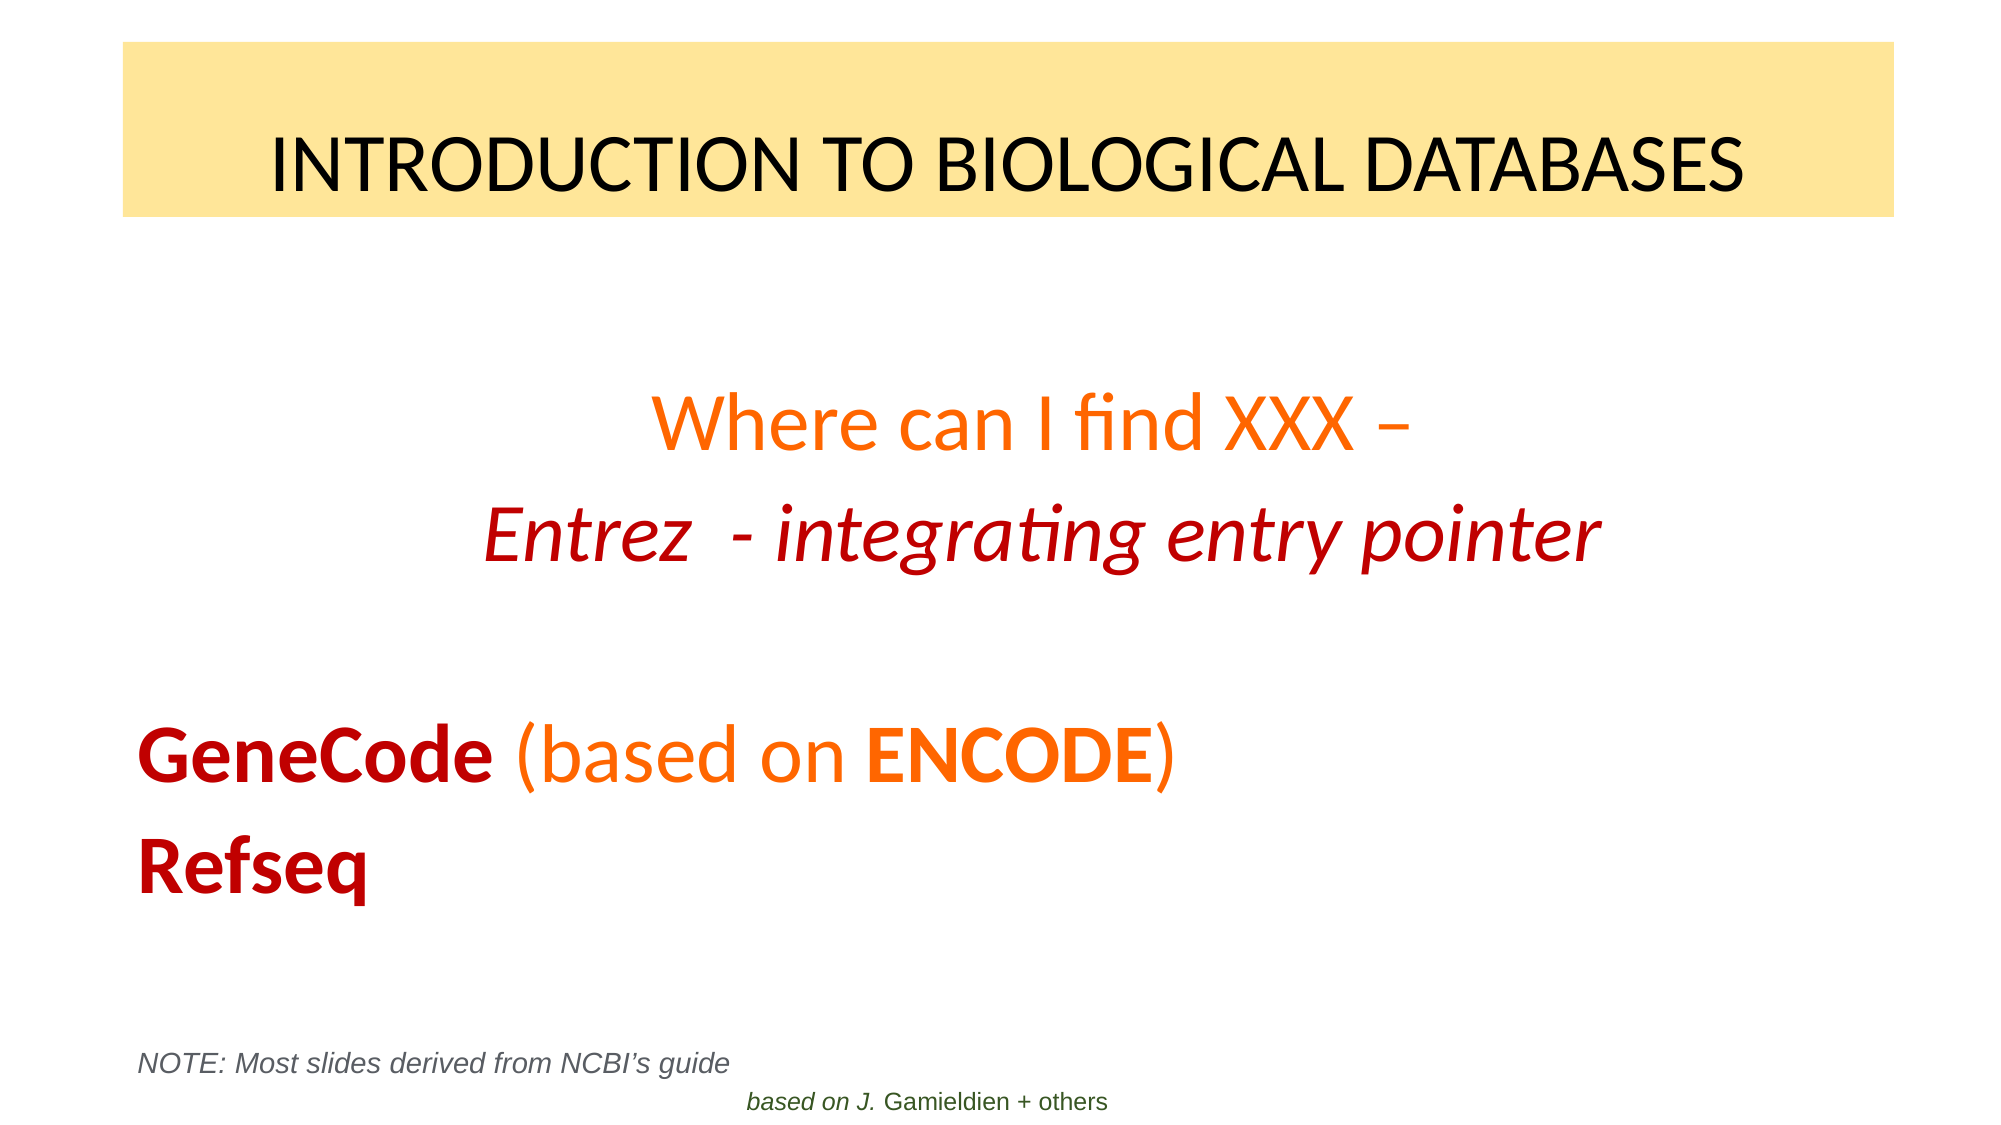

# INTRODUCTION TO BIOLOGICAL DATABASES

Where can I find XXX –
Entrez  - integrating entry pointer

GeneCode (based on ENCODE)
Refseq

NOTE: Most slides derived from NCBI’s guide

based on J. Gamieldien + others